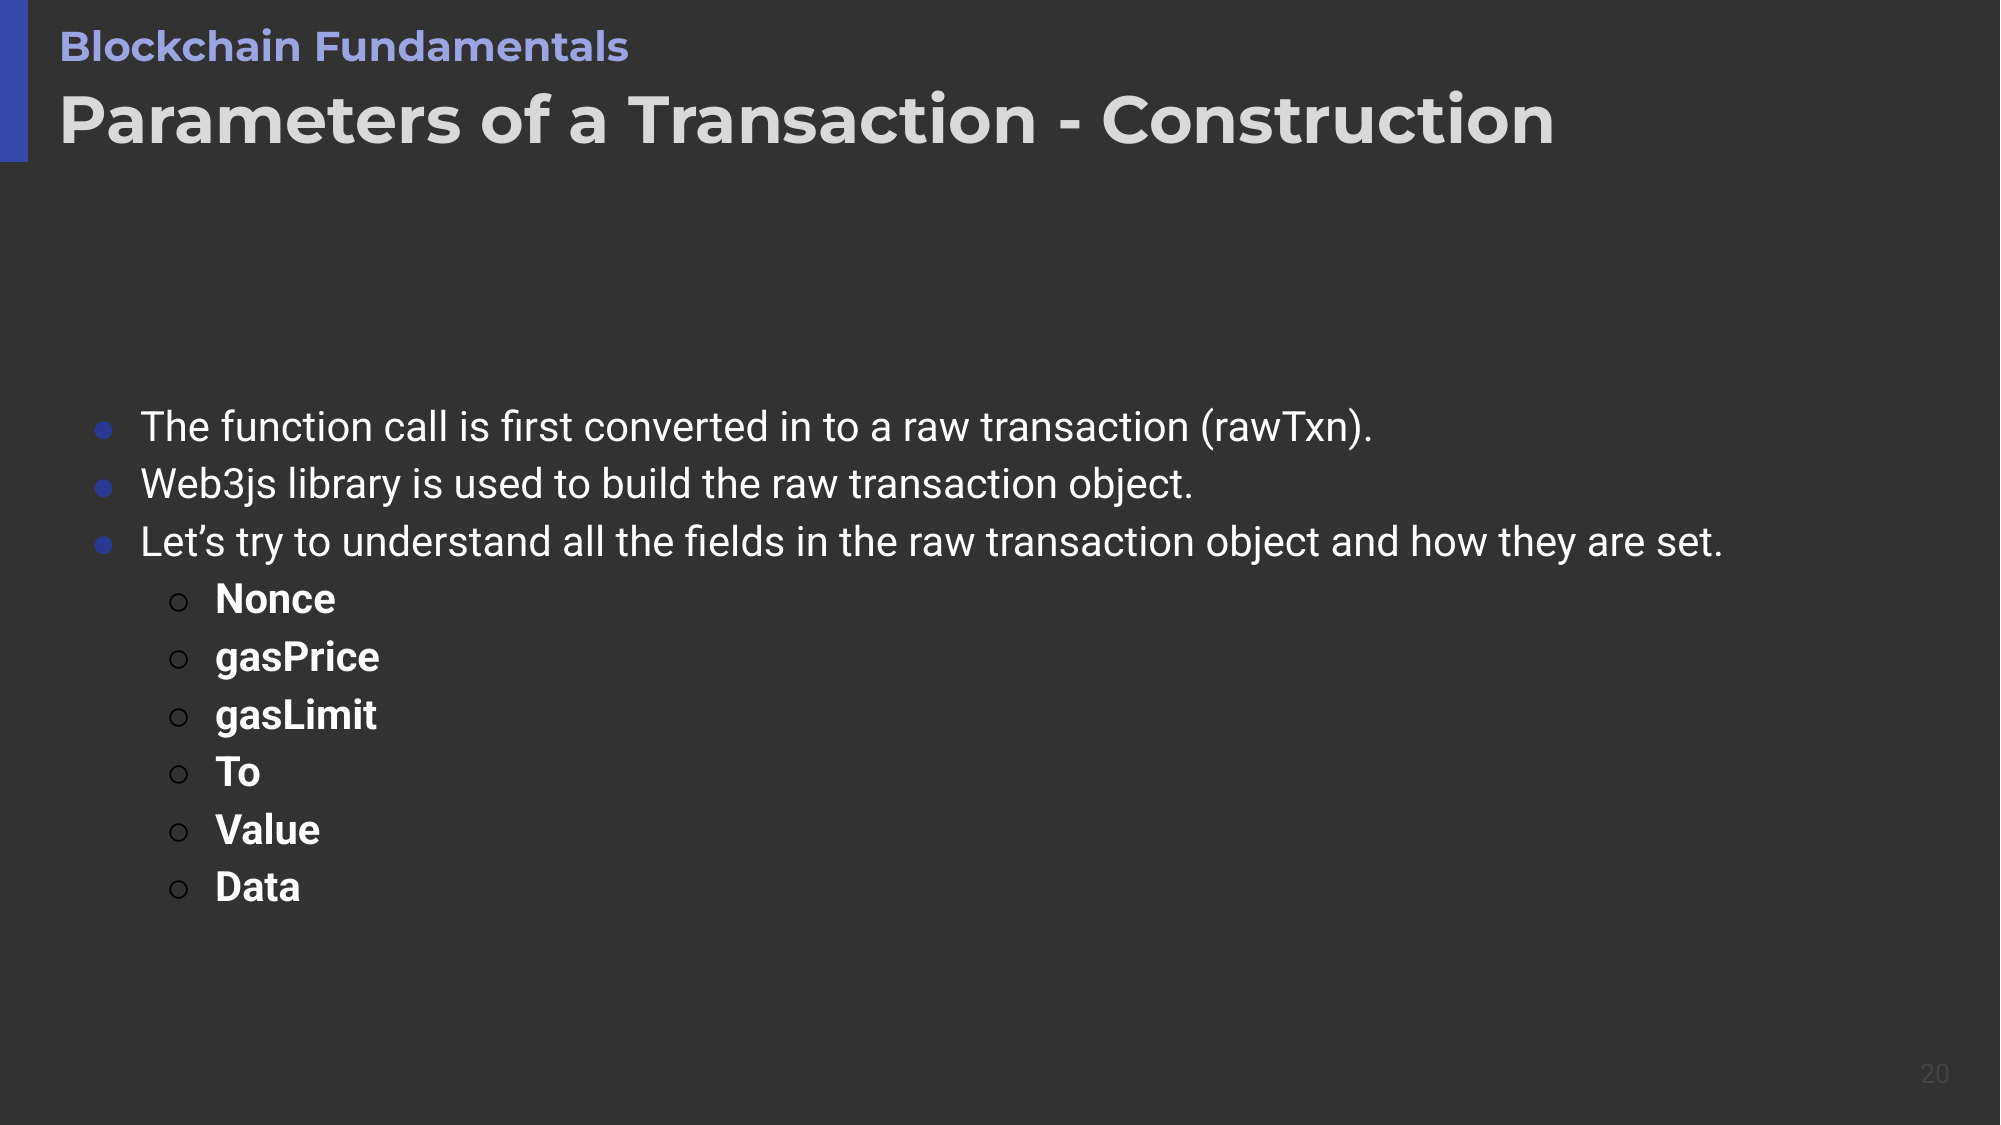

Blockchain Fundamentals
# Parameters of a Transaction - Construction

The function call is first converted in to a raw transaction (rawTxn).
Web3js library is used to build the raw transaction object.
Let’s try to understand all the fields in the raw transaction object and how they are set.
Nonce
gasPrice
gasLimit
To
Value
Data

20